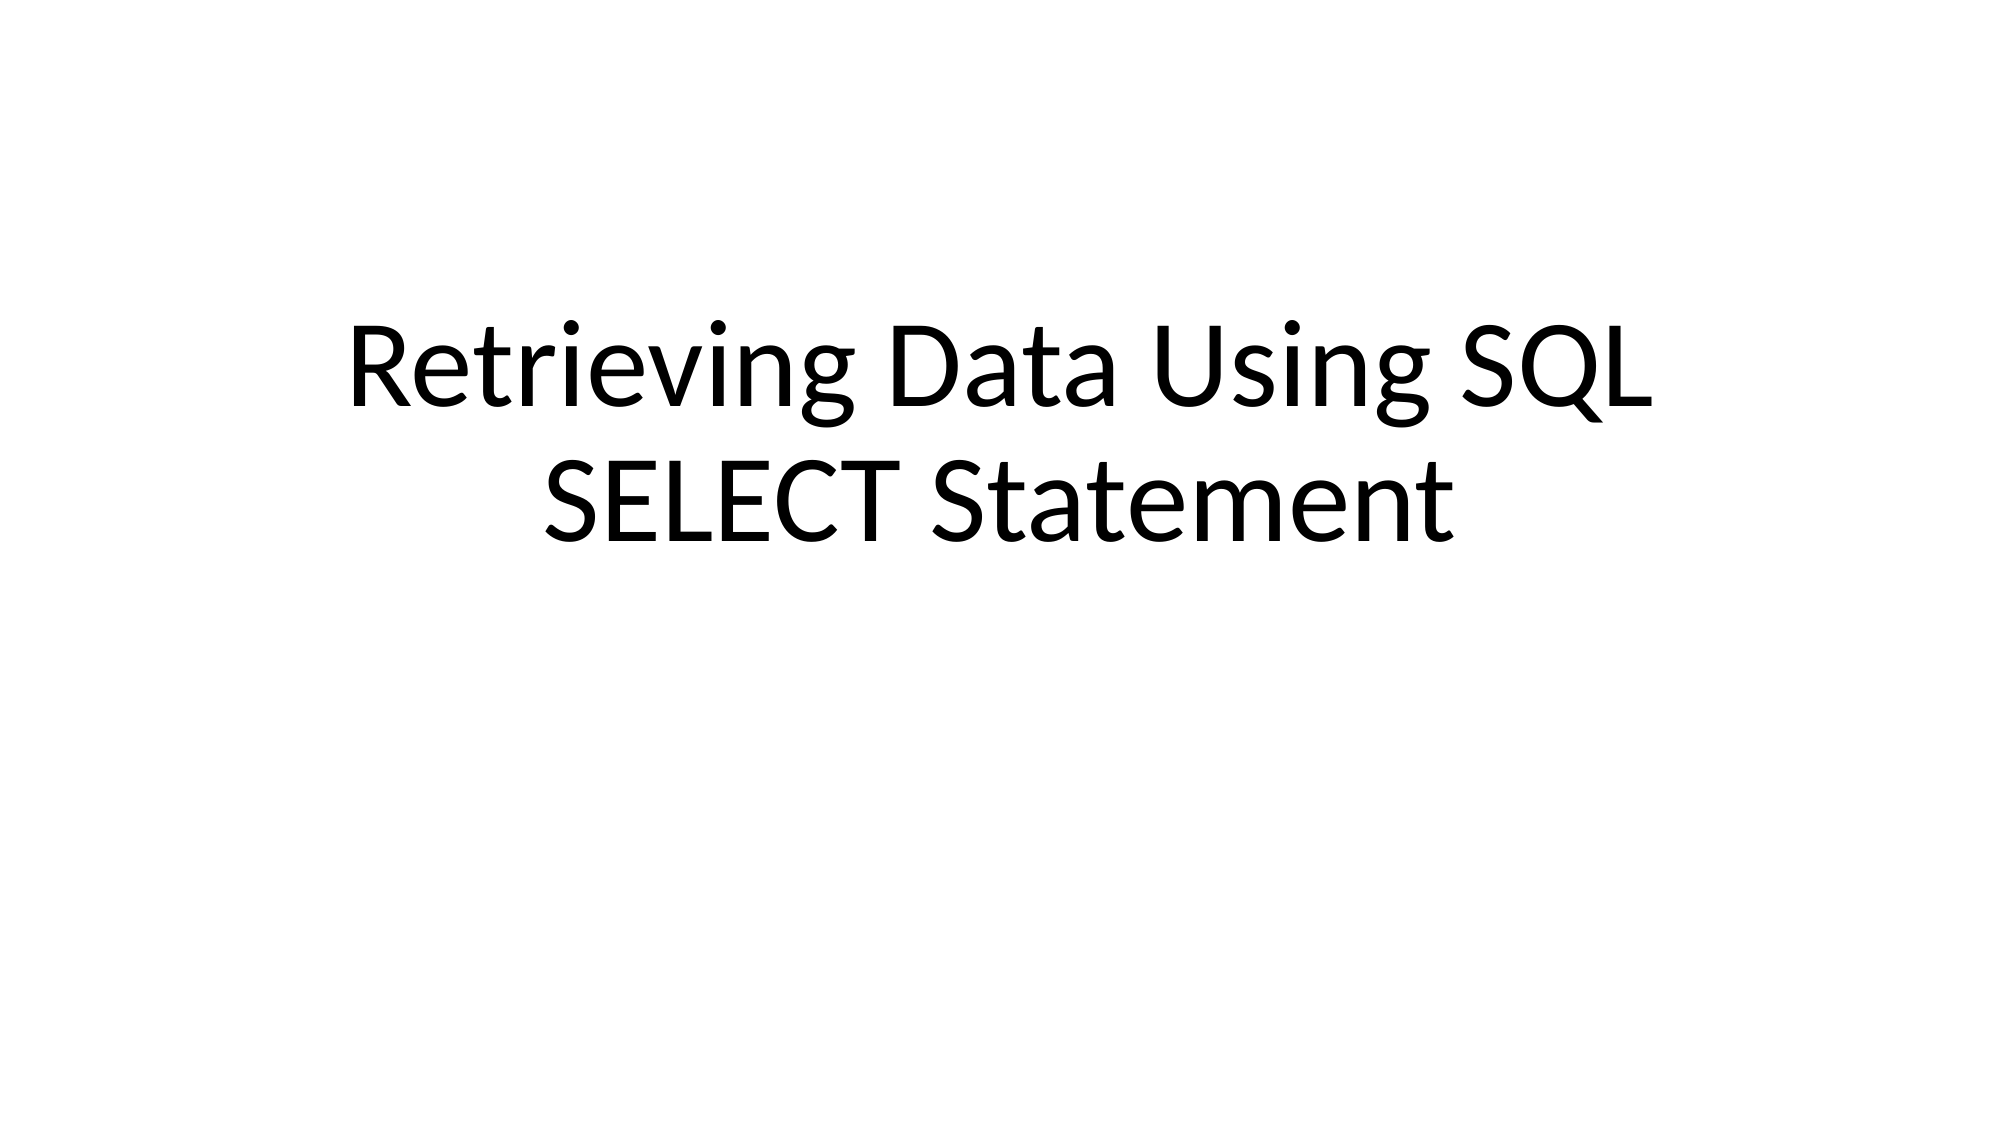

# Retrieving Data Using SQL SELECT Statement